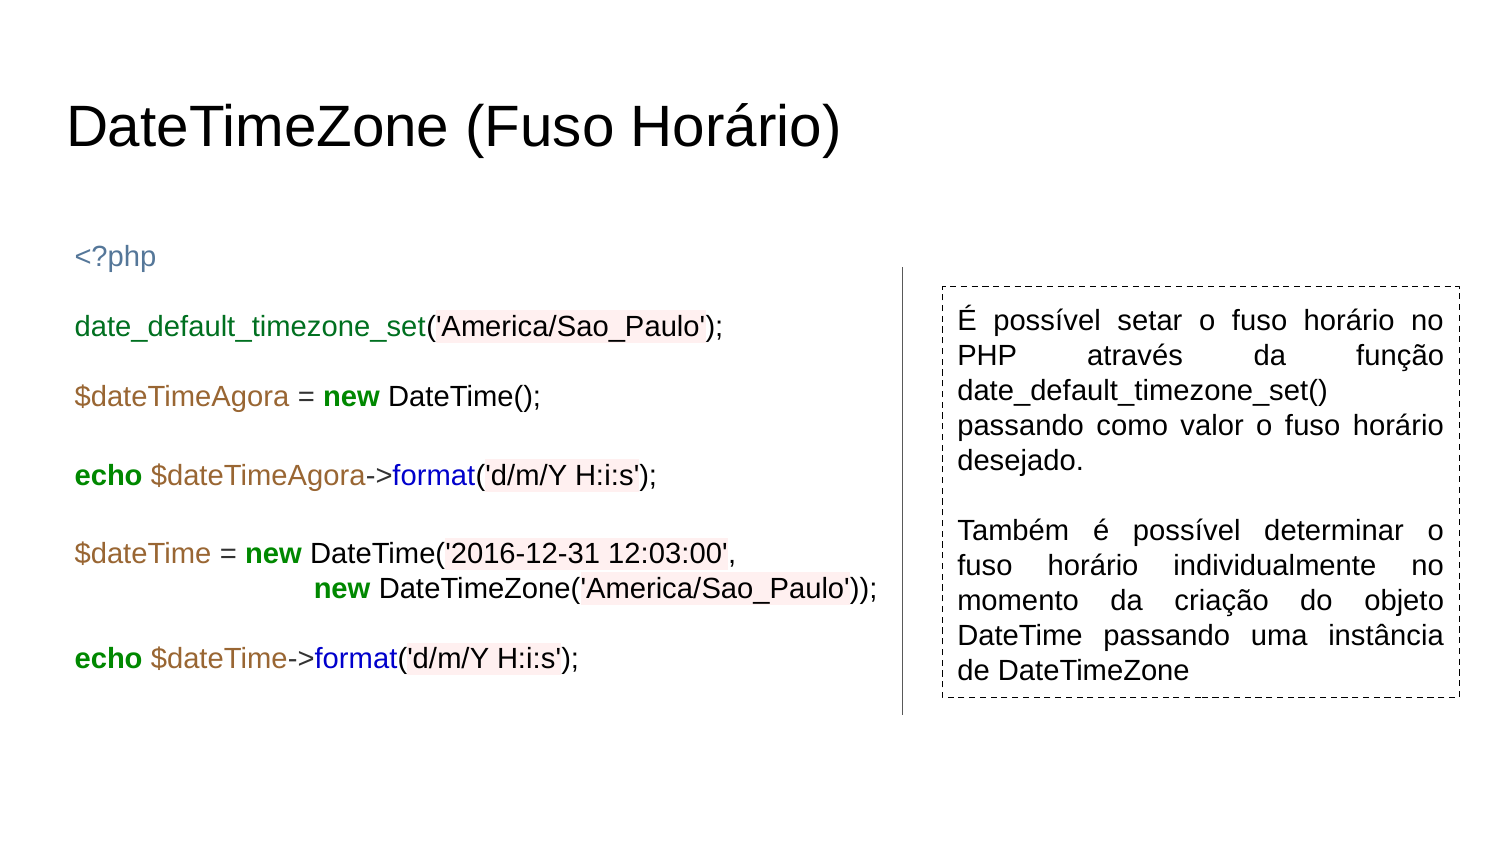

# DateTimeZone (Fuso Horário)
<?php

date_default_timezone_set('America/Sao_Paulo');

$dateTimeAgora = new DateTime();

echo $dateTimeAgora->format('d/m/Y H:i:s');

$dateTime = new DateTime('2016-12-31 12:03:00',
                             new DateTimeZone('America/Sao_Paulo'));

echo $dateTime->format('d/m/Y H:i:s');
É possível setar o fuso horário no PHP através da função date_default_timezone_set() passando como valor o fuso horário desejado.

Também é possível determinar o fuso horário individualmente no momento da criação do objeto DateTime passando uma instância de DateTimeZone